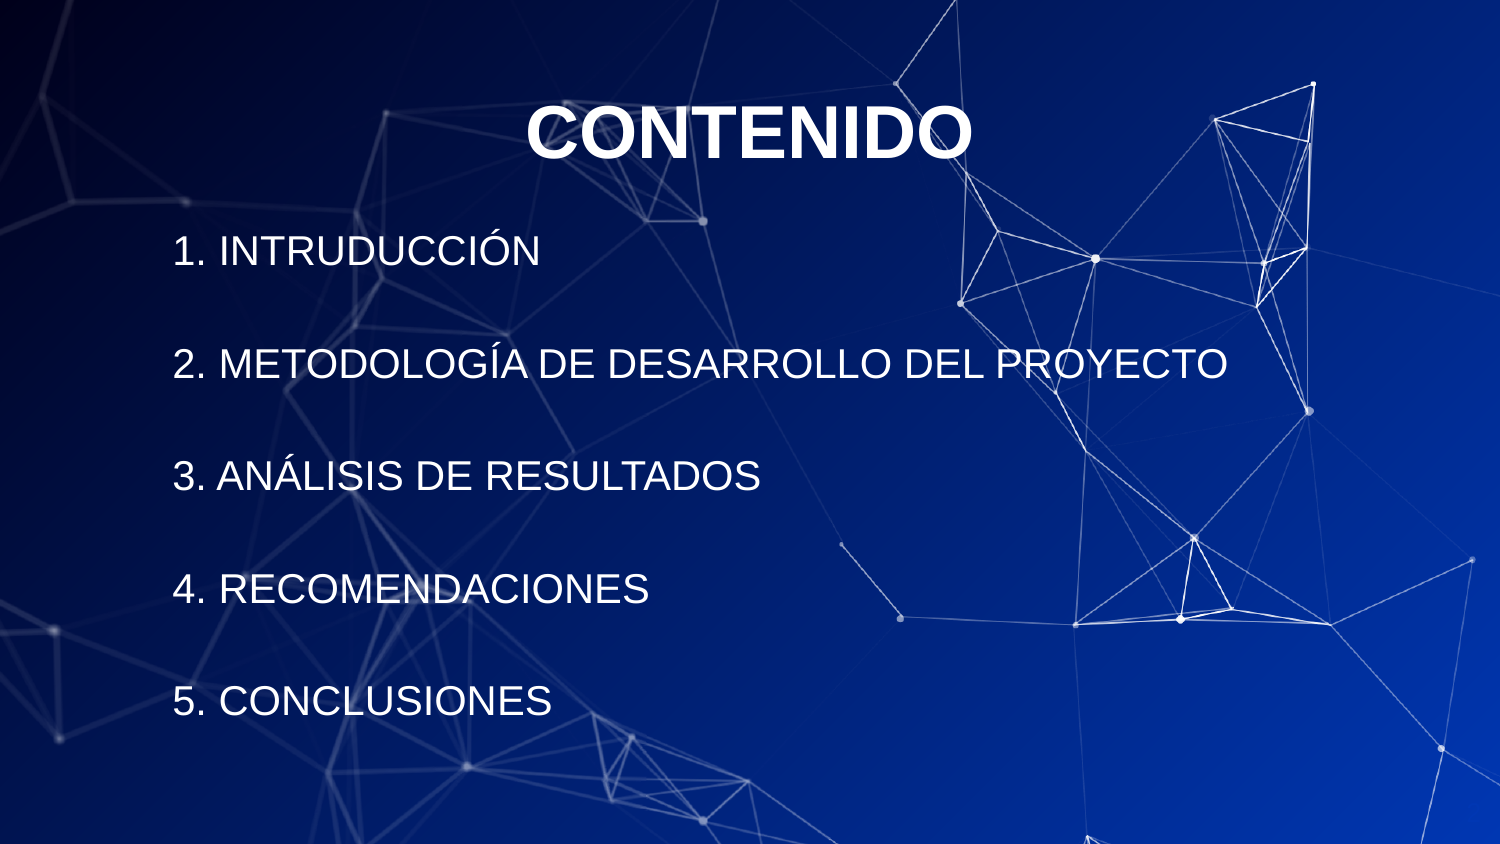

# CONTENIDO
1. INTRUDUCCIÓN
2. METODOLOGÍA DE DESARROLLO DEL PROYECTO
3. ANÁLISIS DE RESULTADOS
4. RECOMENDACIONES
5. CONCLUSIONES
2